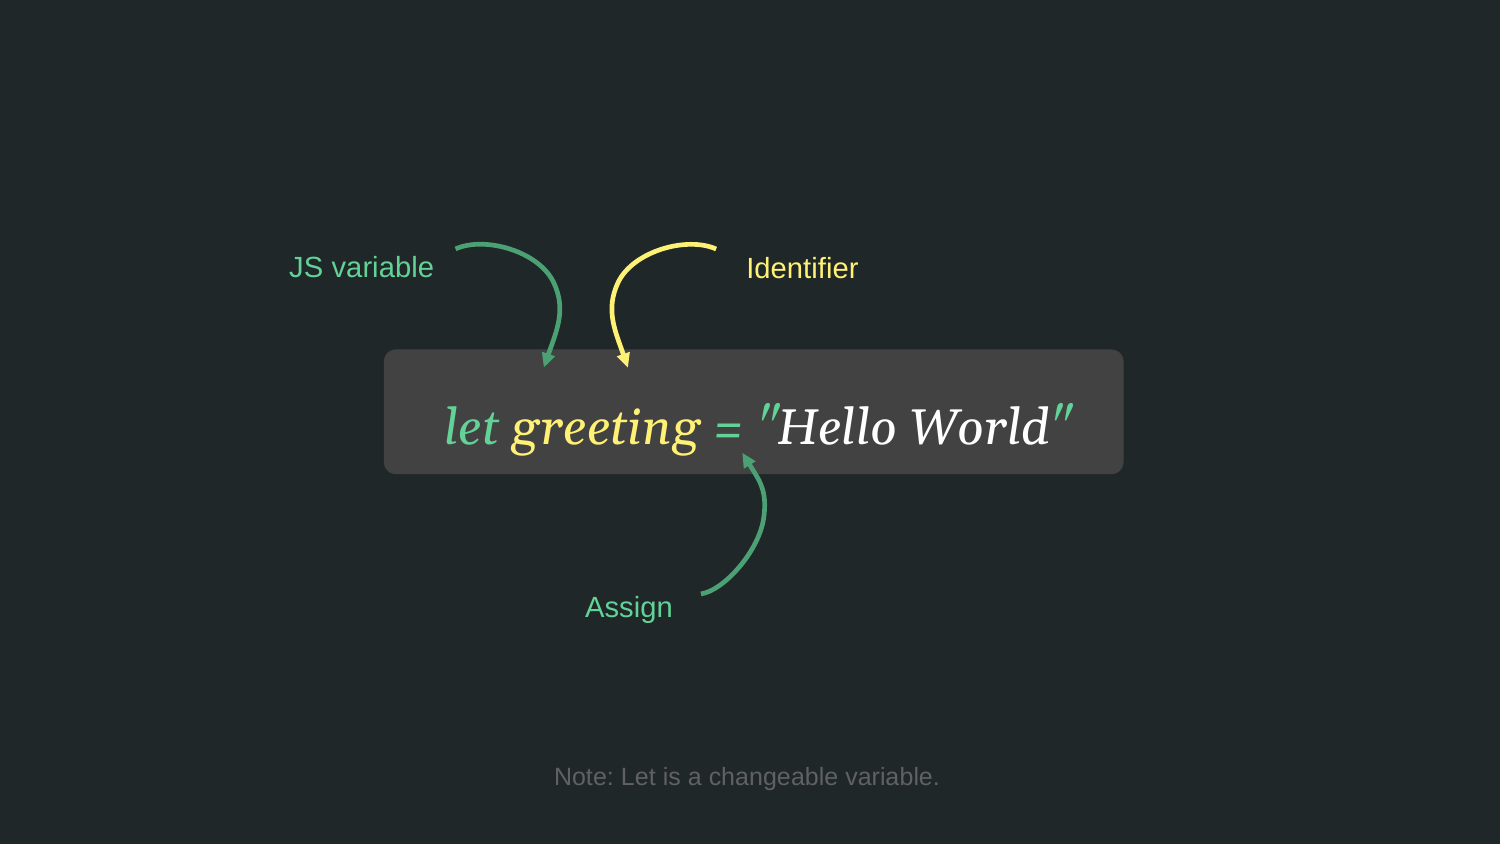

# let greeting = "Hello World"

JS variable
Identifier

Assign
Note: Let is a changeable variable.